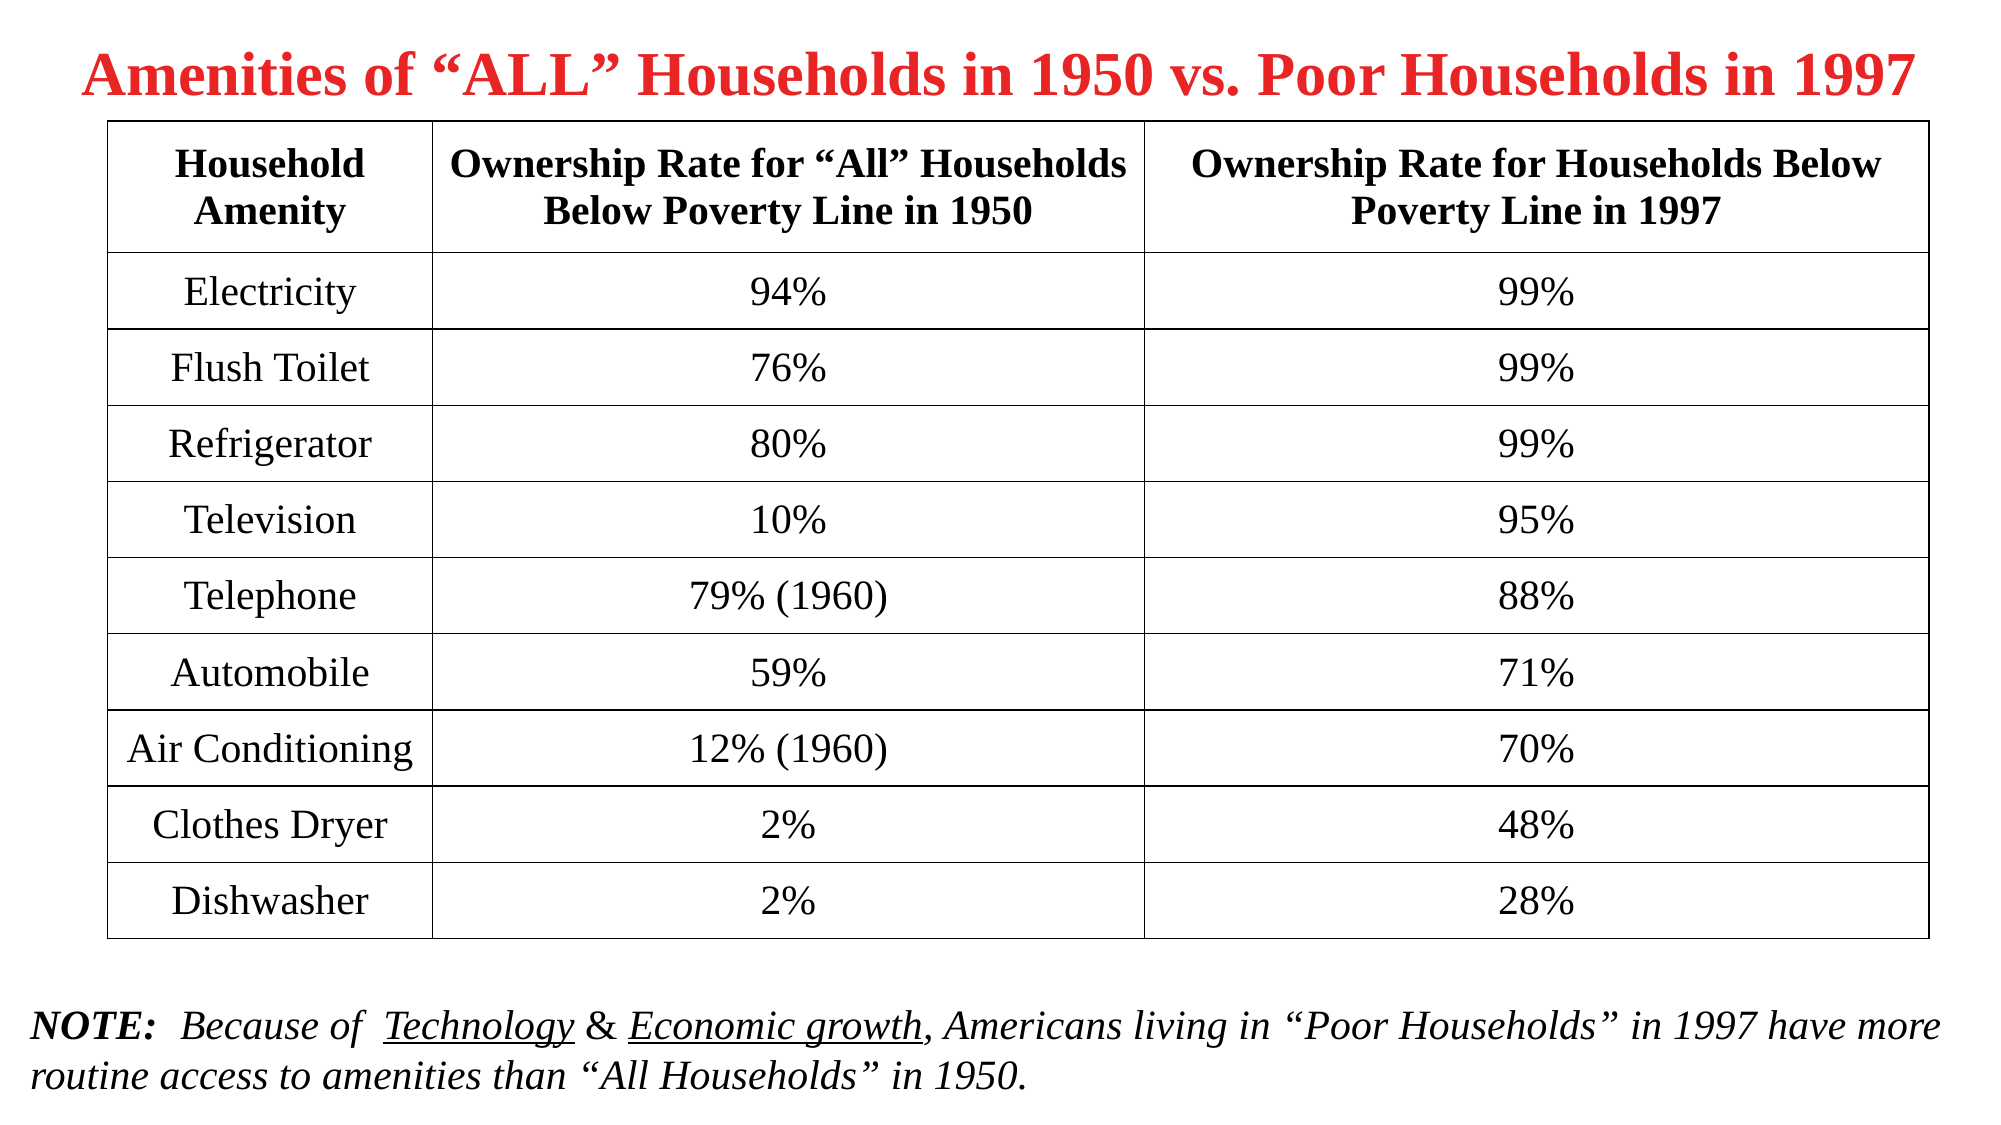

Amenities of “ALL” Households in 1950 vs. Poor Households in 1997
| Household Amenity | Ownership Rate for “All” Households Below Poverty Line in 1950 | Ownership Rate for Households Below Poverty Line in 1997 |
| --- | --- | --- |
| Electricity | 94% | 99% |
| Flush Toilet | 76% | 99% |
| Refrigerator | 80% | 99% |
| Television | 10% | 95% |
| Telephone | 79% (1960) | 88% |
| Automobile | 59% | 71% |
| Air Conditioning | 12% (1960) | 70% |
| Clothes Dryer | 2% | 48% |
| Dishwasher | 2% | 28% |
NOTE: 	Because of  Technology & Economic growth, Americans living in “Poor Households” in 1997 have more 	routine access to amenities than “All Households” in 1950.